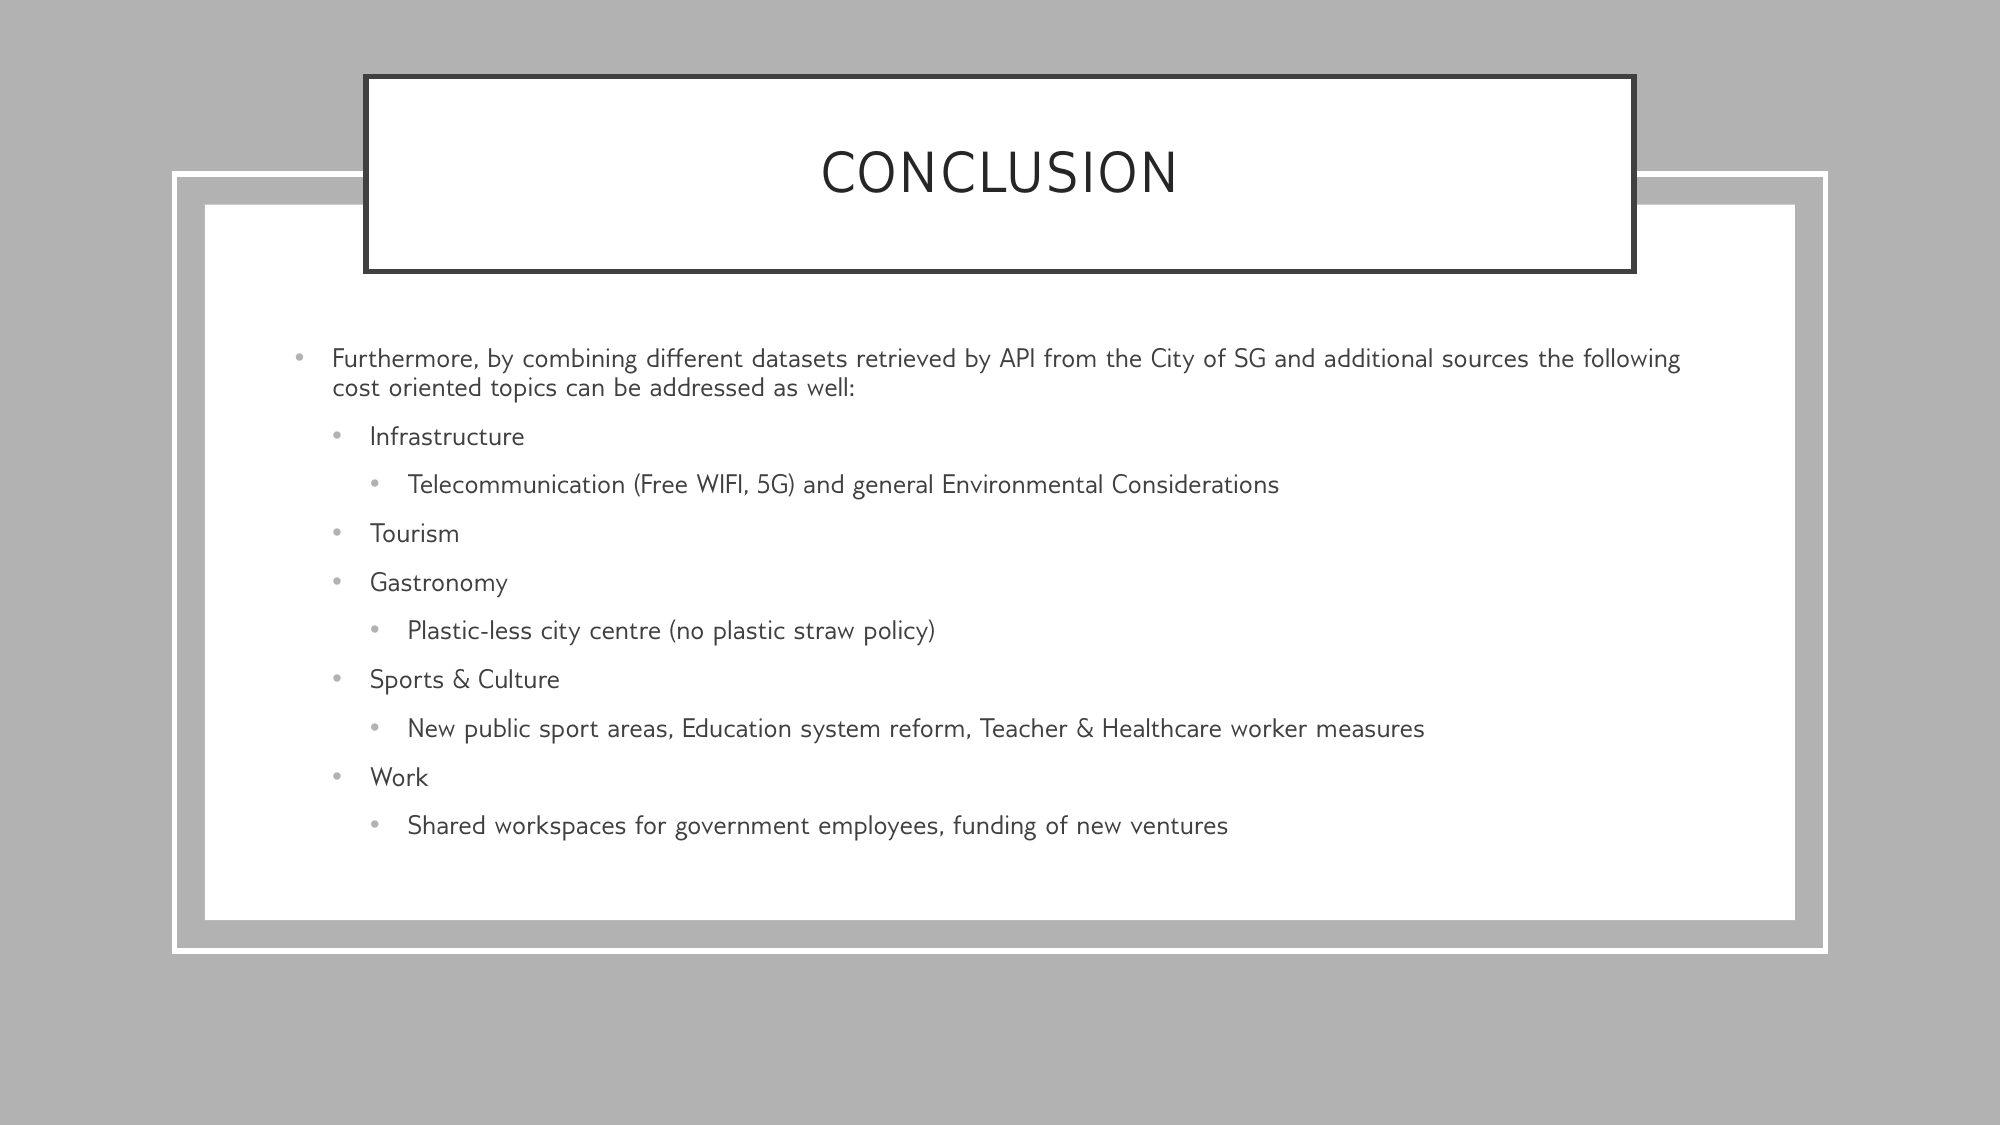

# Conclusion

Furthermore, by combining different datasets retrieved by API from the City of SG and additional sources the following cost oriented topics can be addressed as well:
Infrastructure
Telecommunication (Free WIFI, 5G) and general Environmental Considerations
Tourism
Gastronomy
Plastic-less city centre (no plastic straw policy)
Sports & Culture
New public sport areas, Education system reform, Teacher & Healthcare worker measures
Work
Shared workspaces for government employees, funding of new ventures